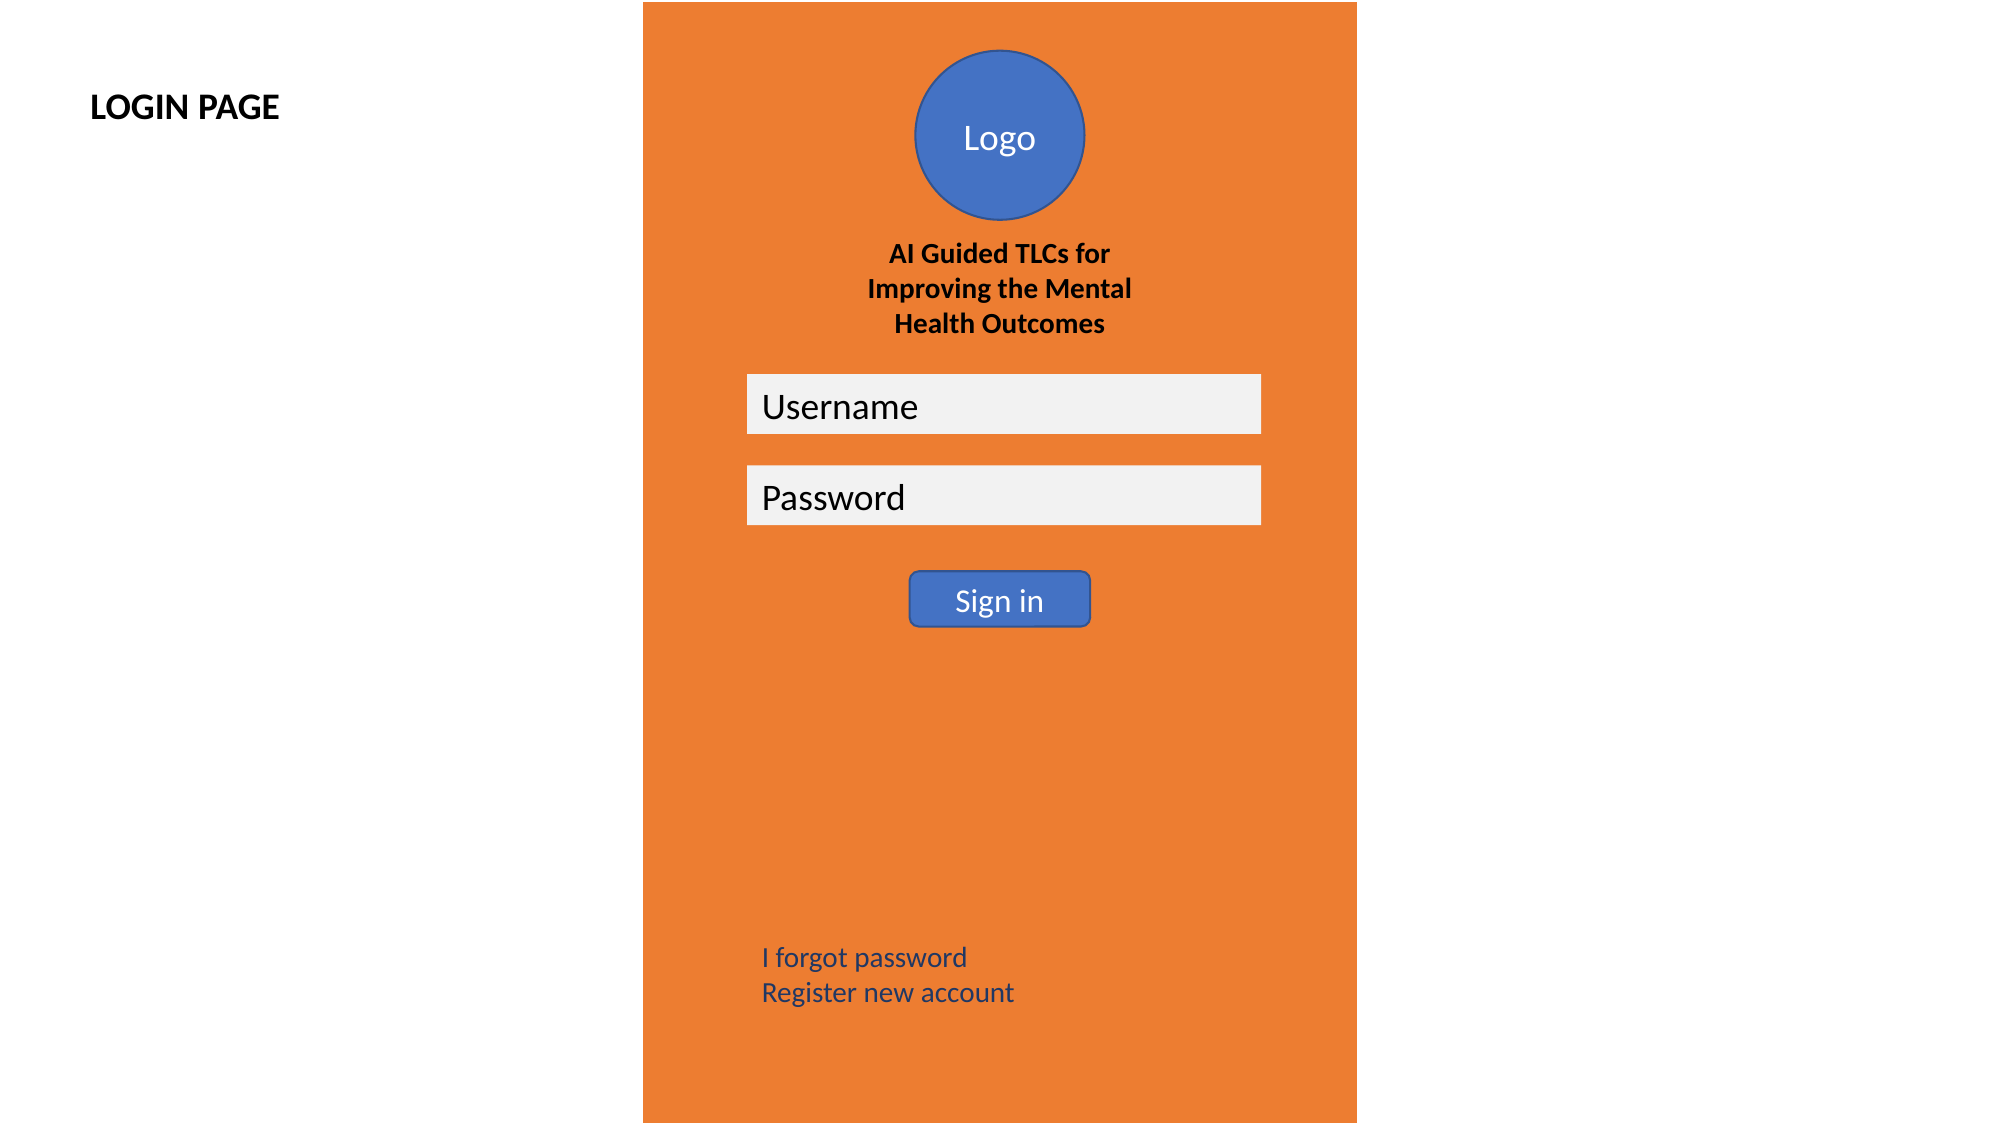

Logo
LOGIN PAGE
AI Guided TLCs for Improving the Mental Health Outcomes
Username
Password
Sign in
I forgot password
Register new account